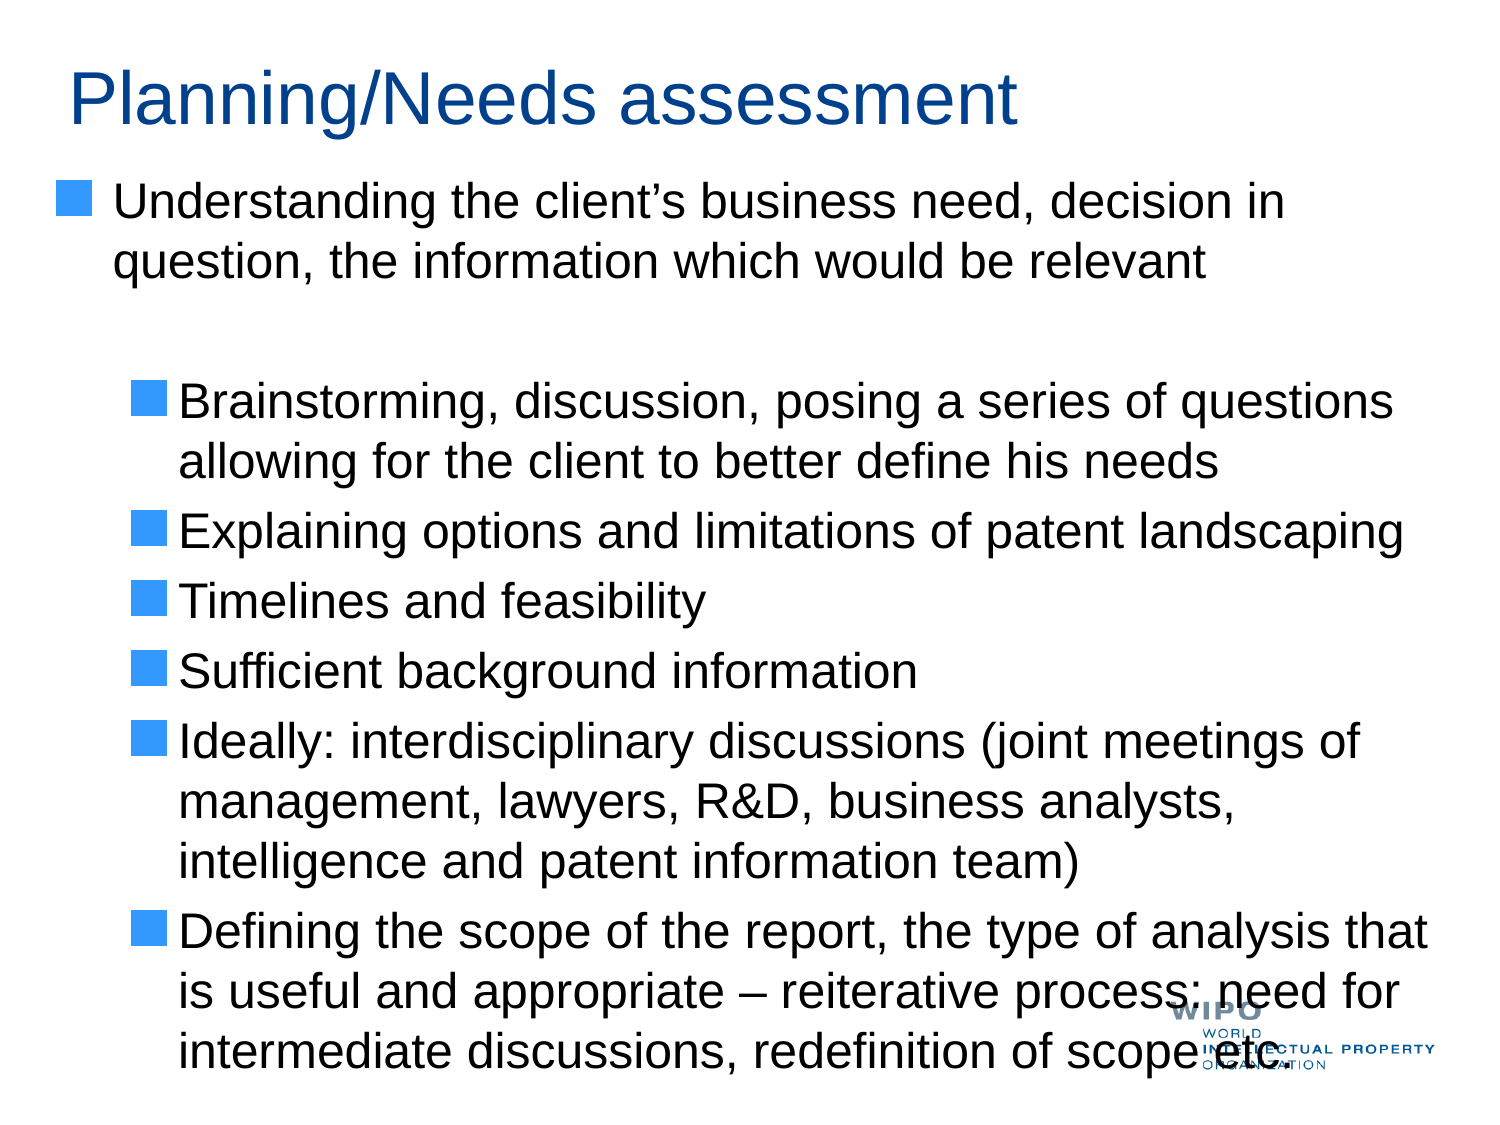

# Planning/Needs assessment
Understanding the client’s business need, decision in question, the information which would be relevant

Brainstorming, discussion, posing a series of questions allowing for the client to better define his needs
Explaining options and limitations of patent landscaping
Timelines and feasibility
Sufficient background information
Ideally: interdisciplinary discussions (joint meetings of management, lawyers, R&D, business analysts, intelligence and patent information team)
Defining the scope of the report, the type of analysis that is useful and appropriate – reiterative process: need for intermediate discussions, redefinition of scope etc.